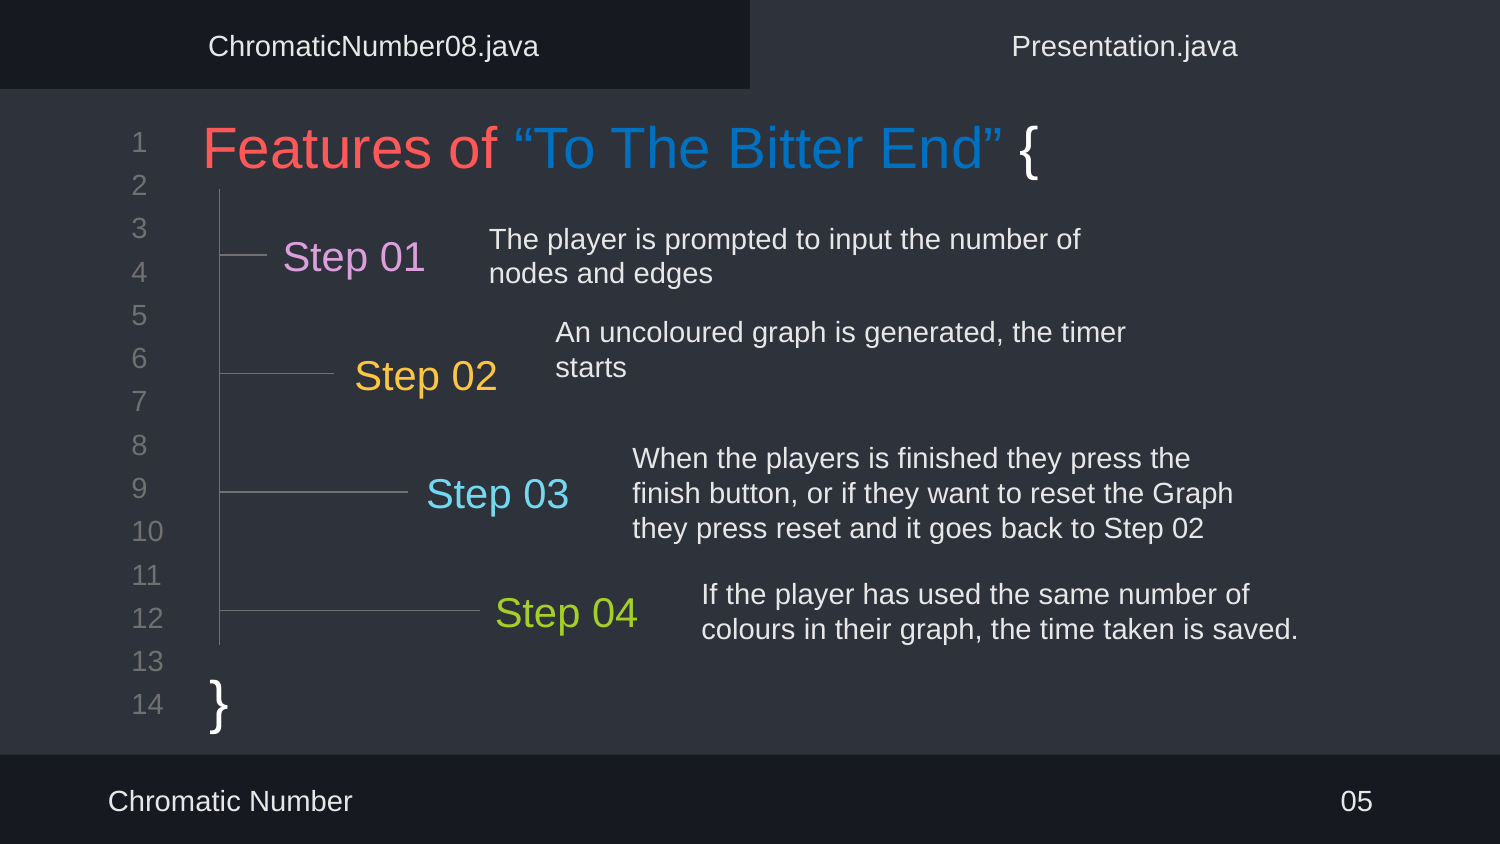

ChromaticNumber08.java
Presentation.java
# Features of “To The Bitter End” {
The player is prompted to input the number of nodes and edges
Step 01
An uncoloured graph is generated, the timer starts
Step 02

Step 03
When the players is finished they press the finish button, or if they want to reset the Graph they press reset and it goes back to Step 02

Step 04
If the player has used the same number of colours in their graph, the time taken is saved.

}
Chromatic Number							    05